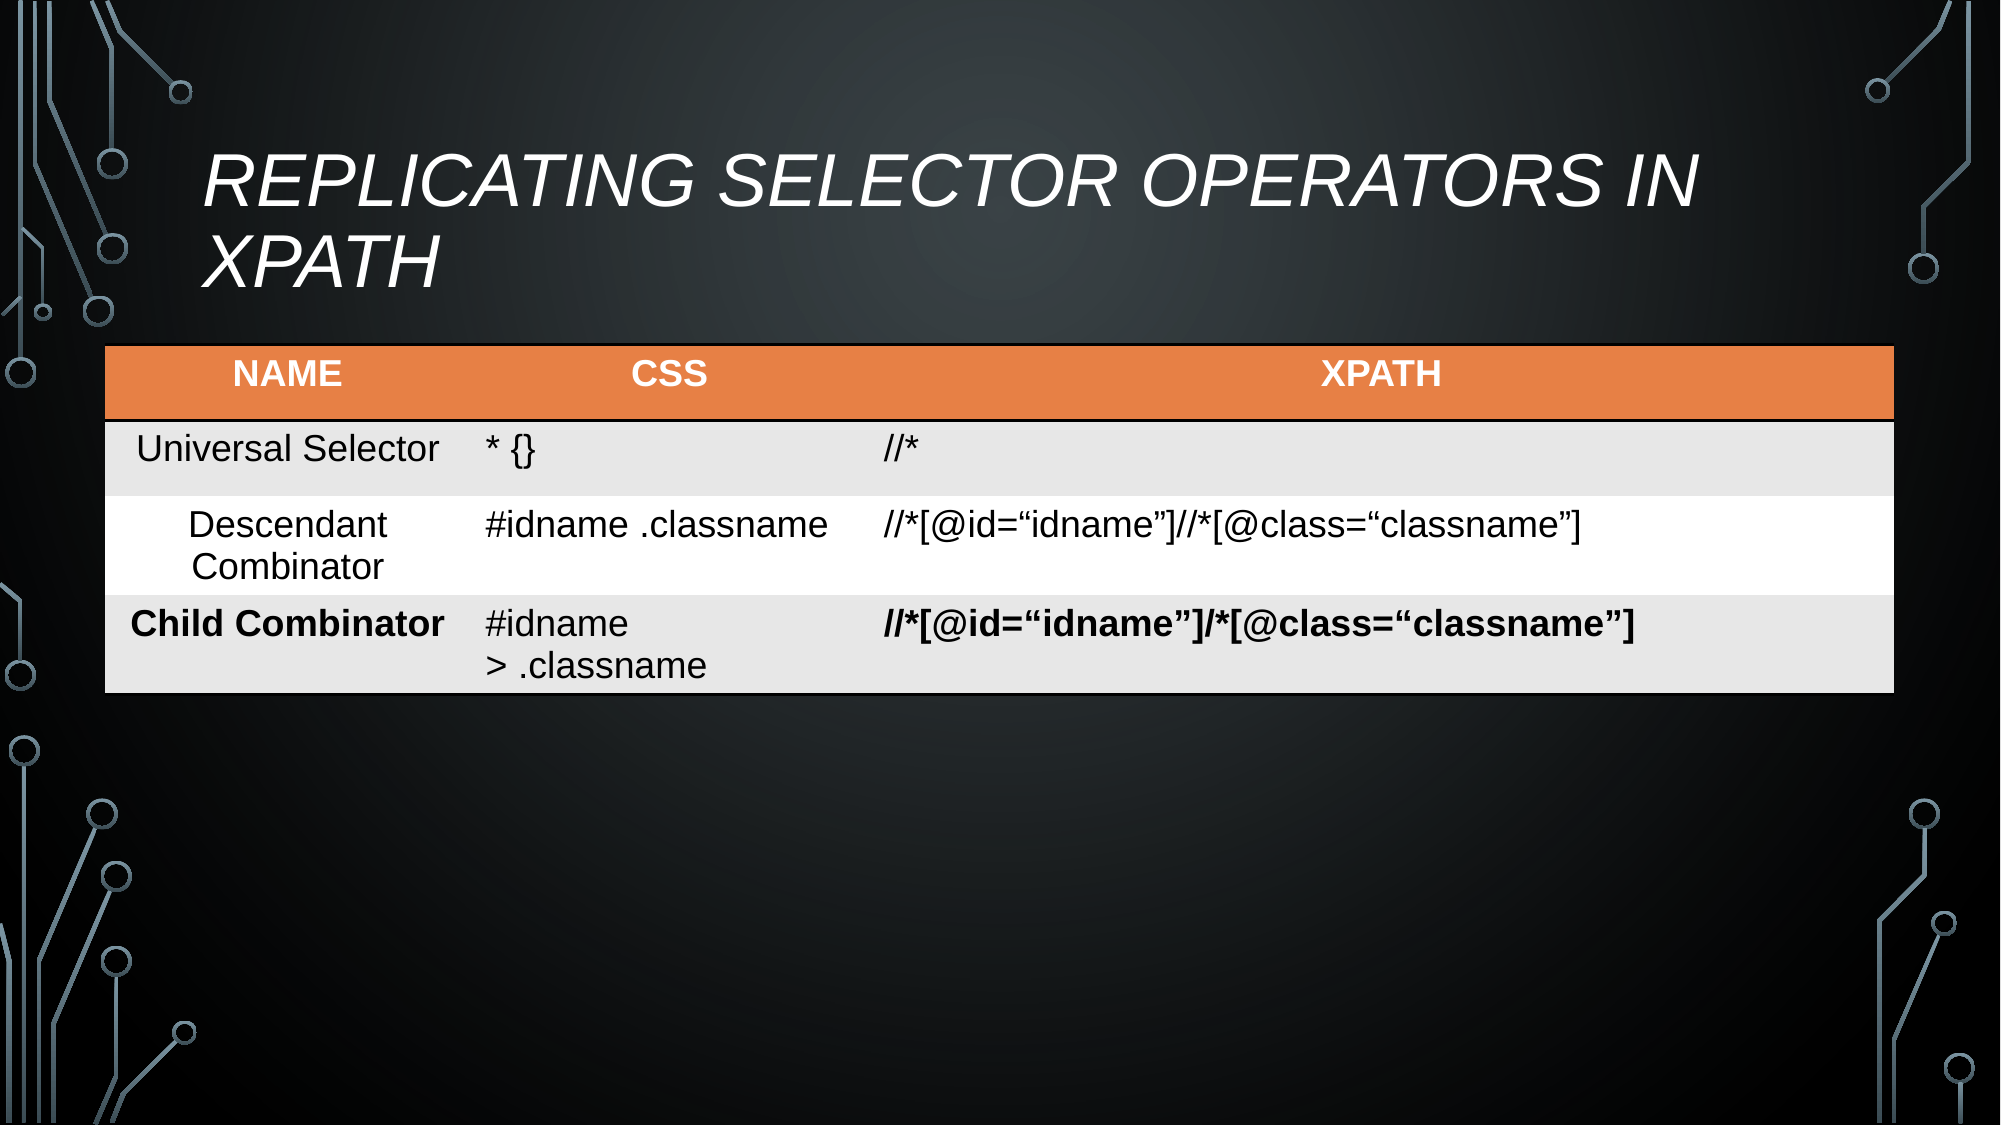

# REPLICATING Selector Operators IN XPATH
| NAME | CSS | XPATH |
| --- | --- | --- |
| Universal Selector | \* {} | //\* |
| Descendant Combinator | #idname .classname | //\*[@id=“idname”]//\*[@class=“classname”] |
| Child Combinator | #idname > .classname | //\*[@id=“idname”]/\*[@class=“classname”] |